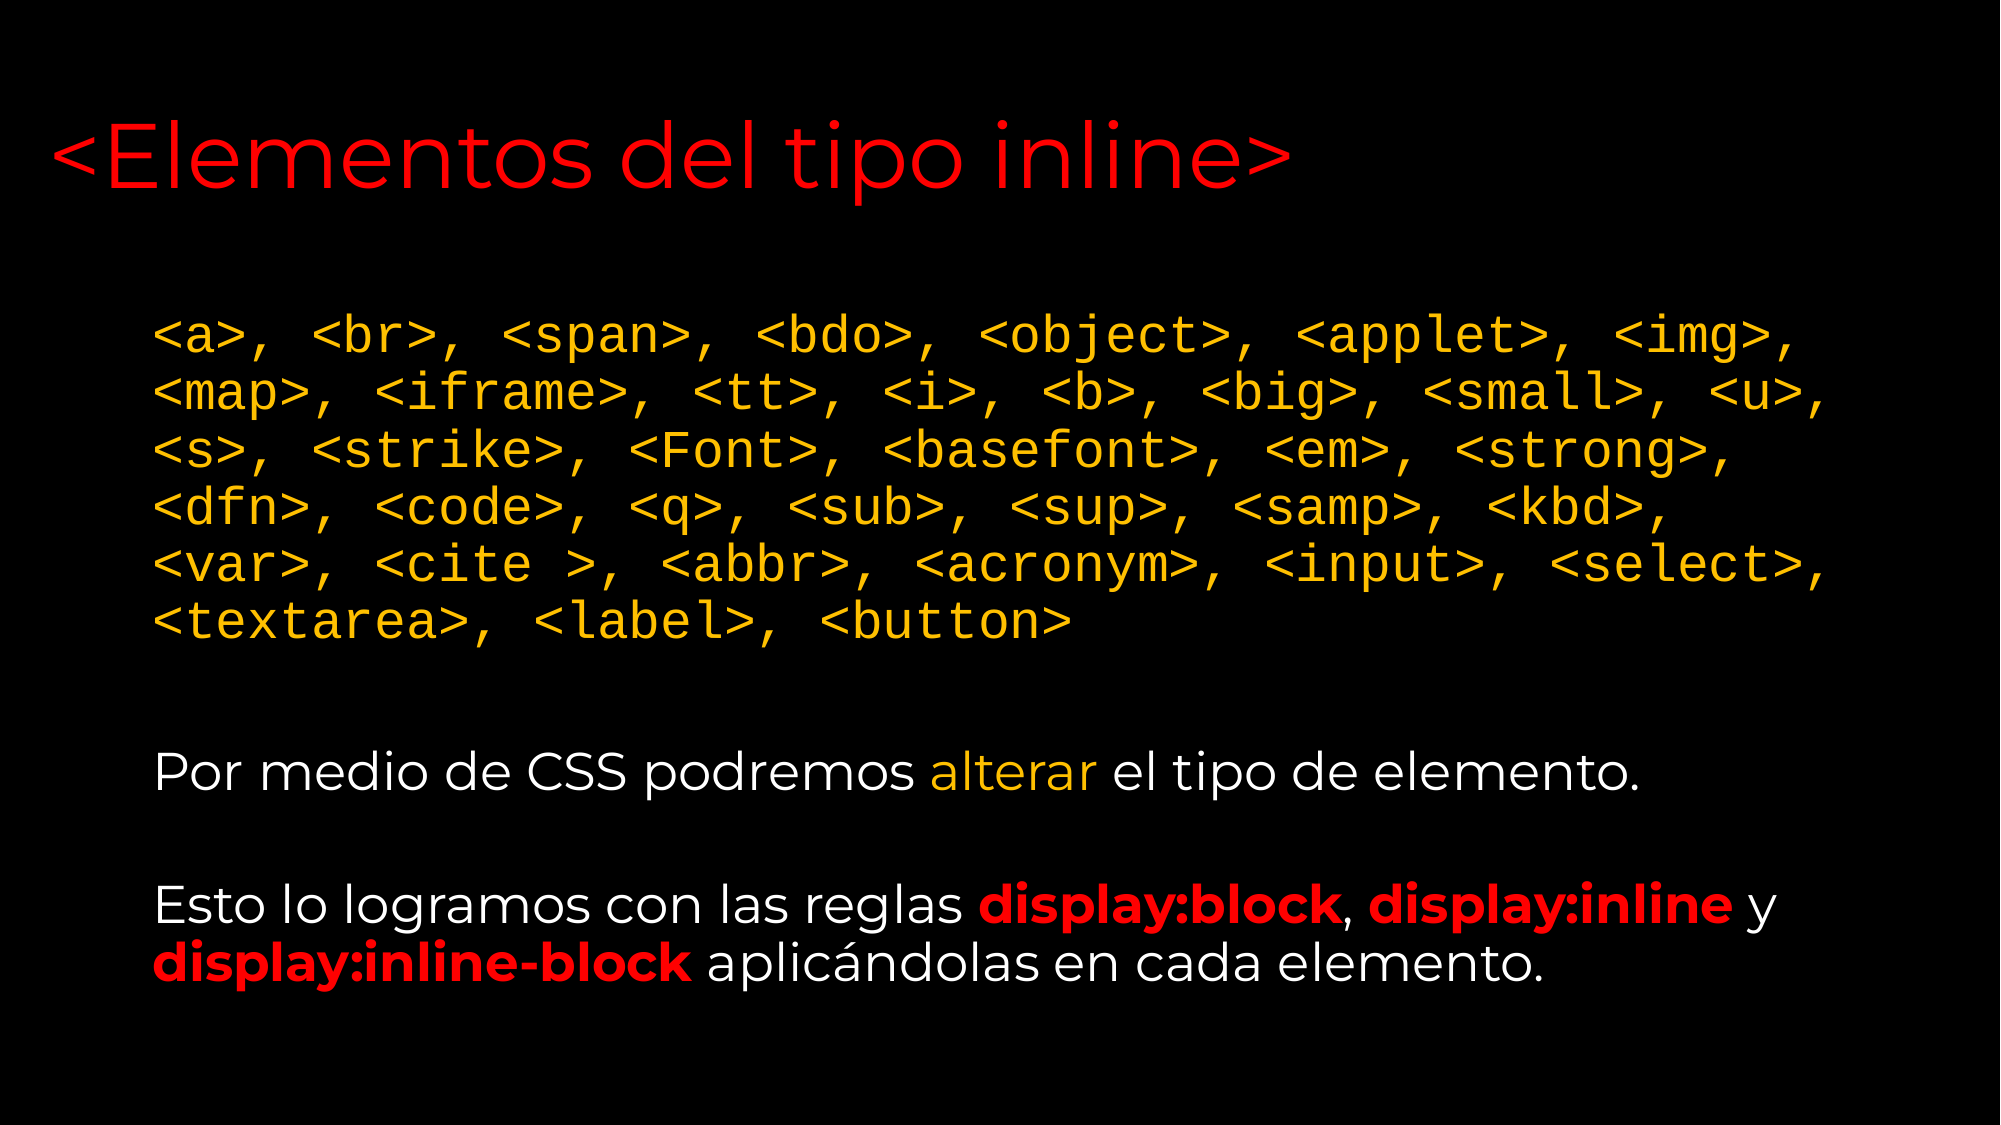

<Elementos del tipo inline>
<a>, <br>, <span>, <bdo>, <object>, <applet>, <img>, <map>, <iframe>, <tt>, <i>, <b>, <big>, <small>, <u>, <s>, <strike>, <Font>, <basefont>, <em>, <strong>, <dfn>, <code>, <q>, <sub>, <sup>, <samp>, <kbd>, <var>, <cite >, <abbr>, <acronym>, <input>, <select>, <textarea>, <label>, <button>

Por medio de CSS podremos alterar el tipo de elemento.
Esto lo logramos con las reglas display:block, display:inline y display:inline-block aplicándolas en cada elemento.